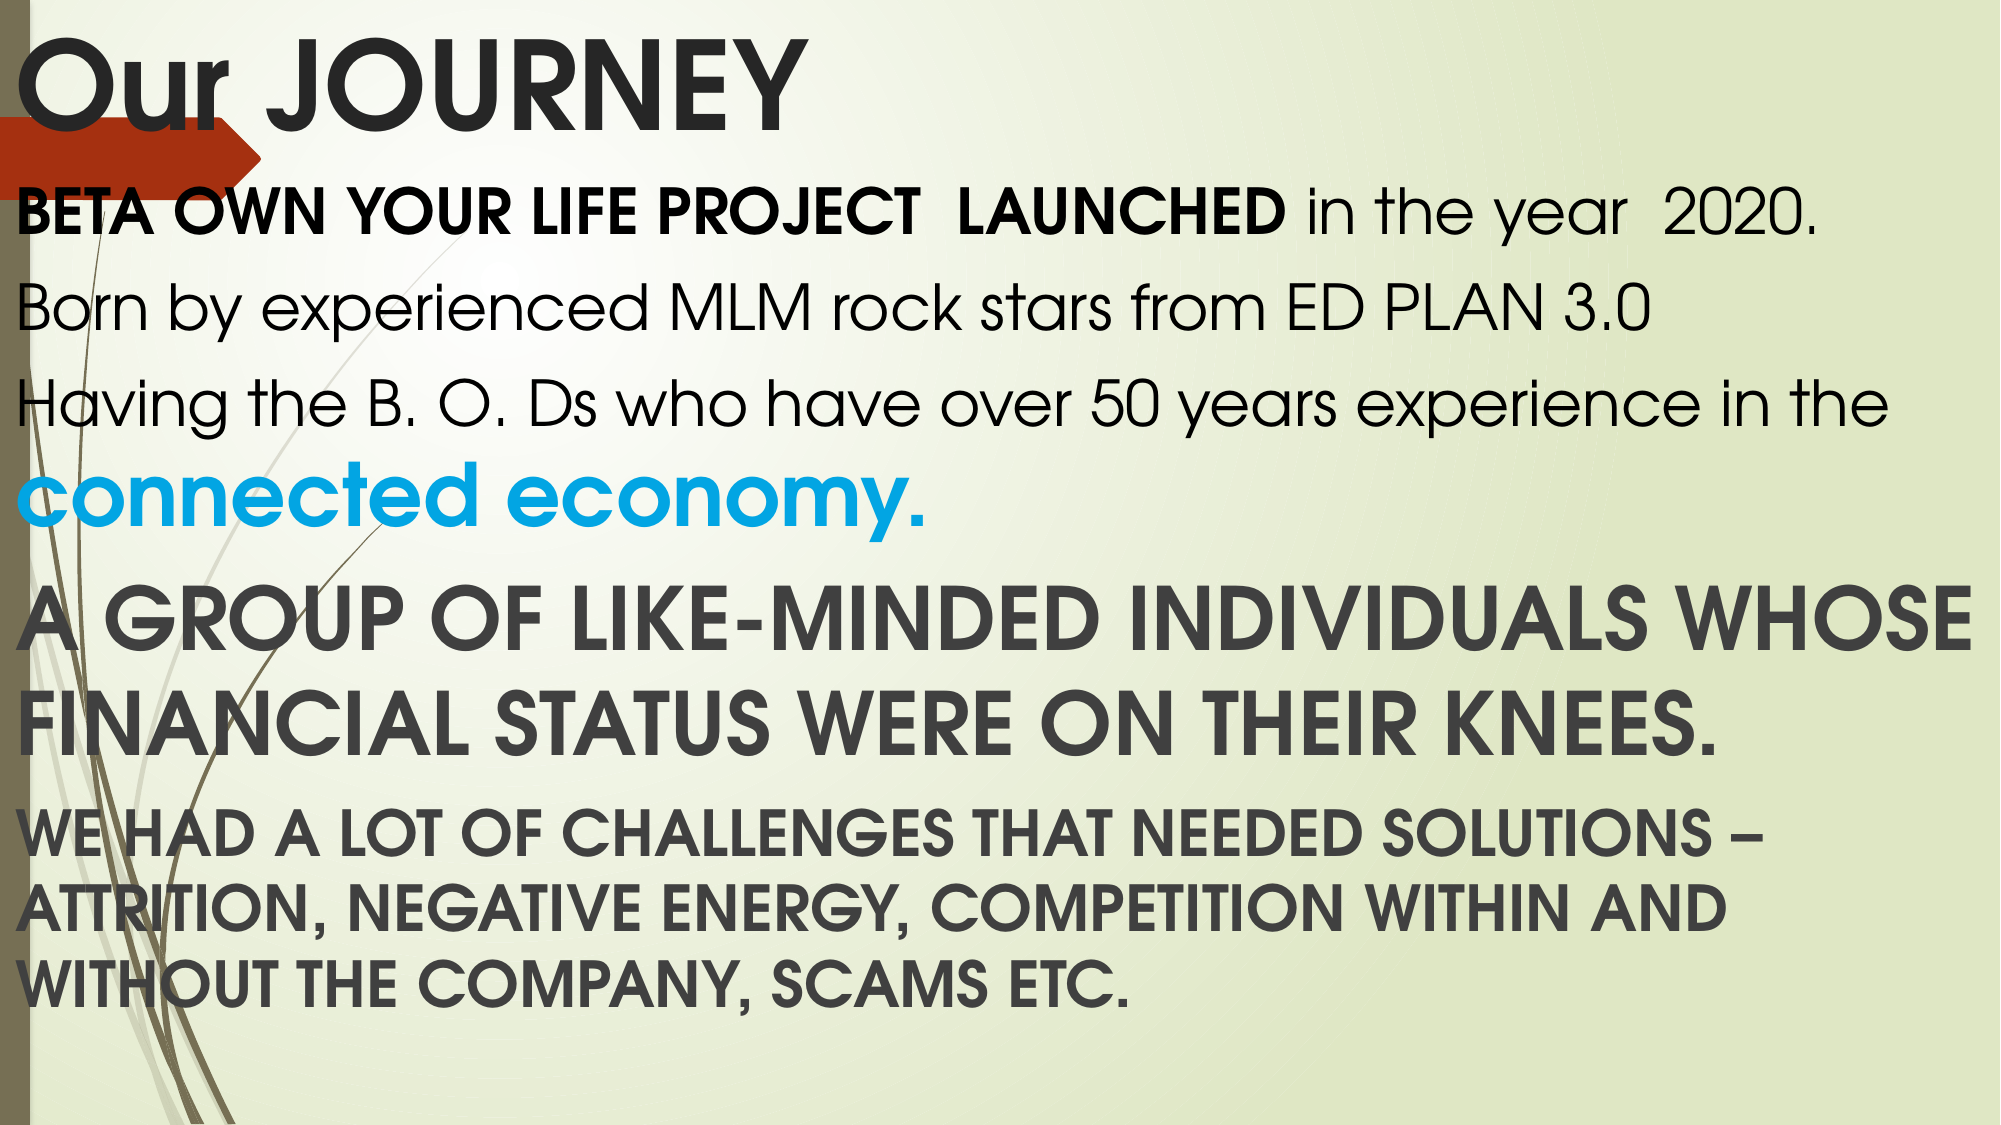

# Our JOURNEY
BETA OWN YOUR LIFE PROJECT  LAUNCHED in the year  2020.
Born by experienced MLM rock stars from ED PLAN 3.0
Having the B. O. Ds who have over 50 years experience in the connected economy.
A GROUP OF LIKE-MINDED INDIVIDUALS WHOSE FINANCIAL STATUS WERE ON THEIR KNEES.
WE HAD A LOT OF CHALLENGES THAT NEEDED SOLUTIONS – ATTRITION, NEGATIVE ENERGY, COMPETITION WITHIN AND WITHOUT THE COMPANY, SCAMS ETC.